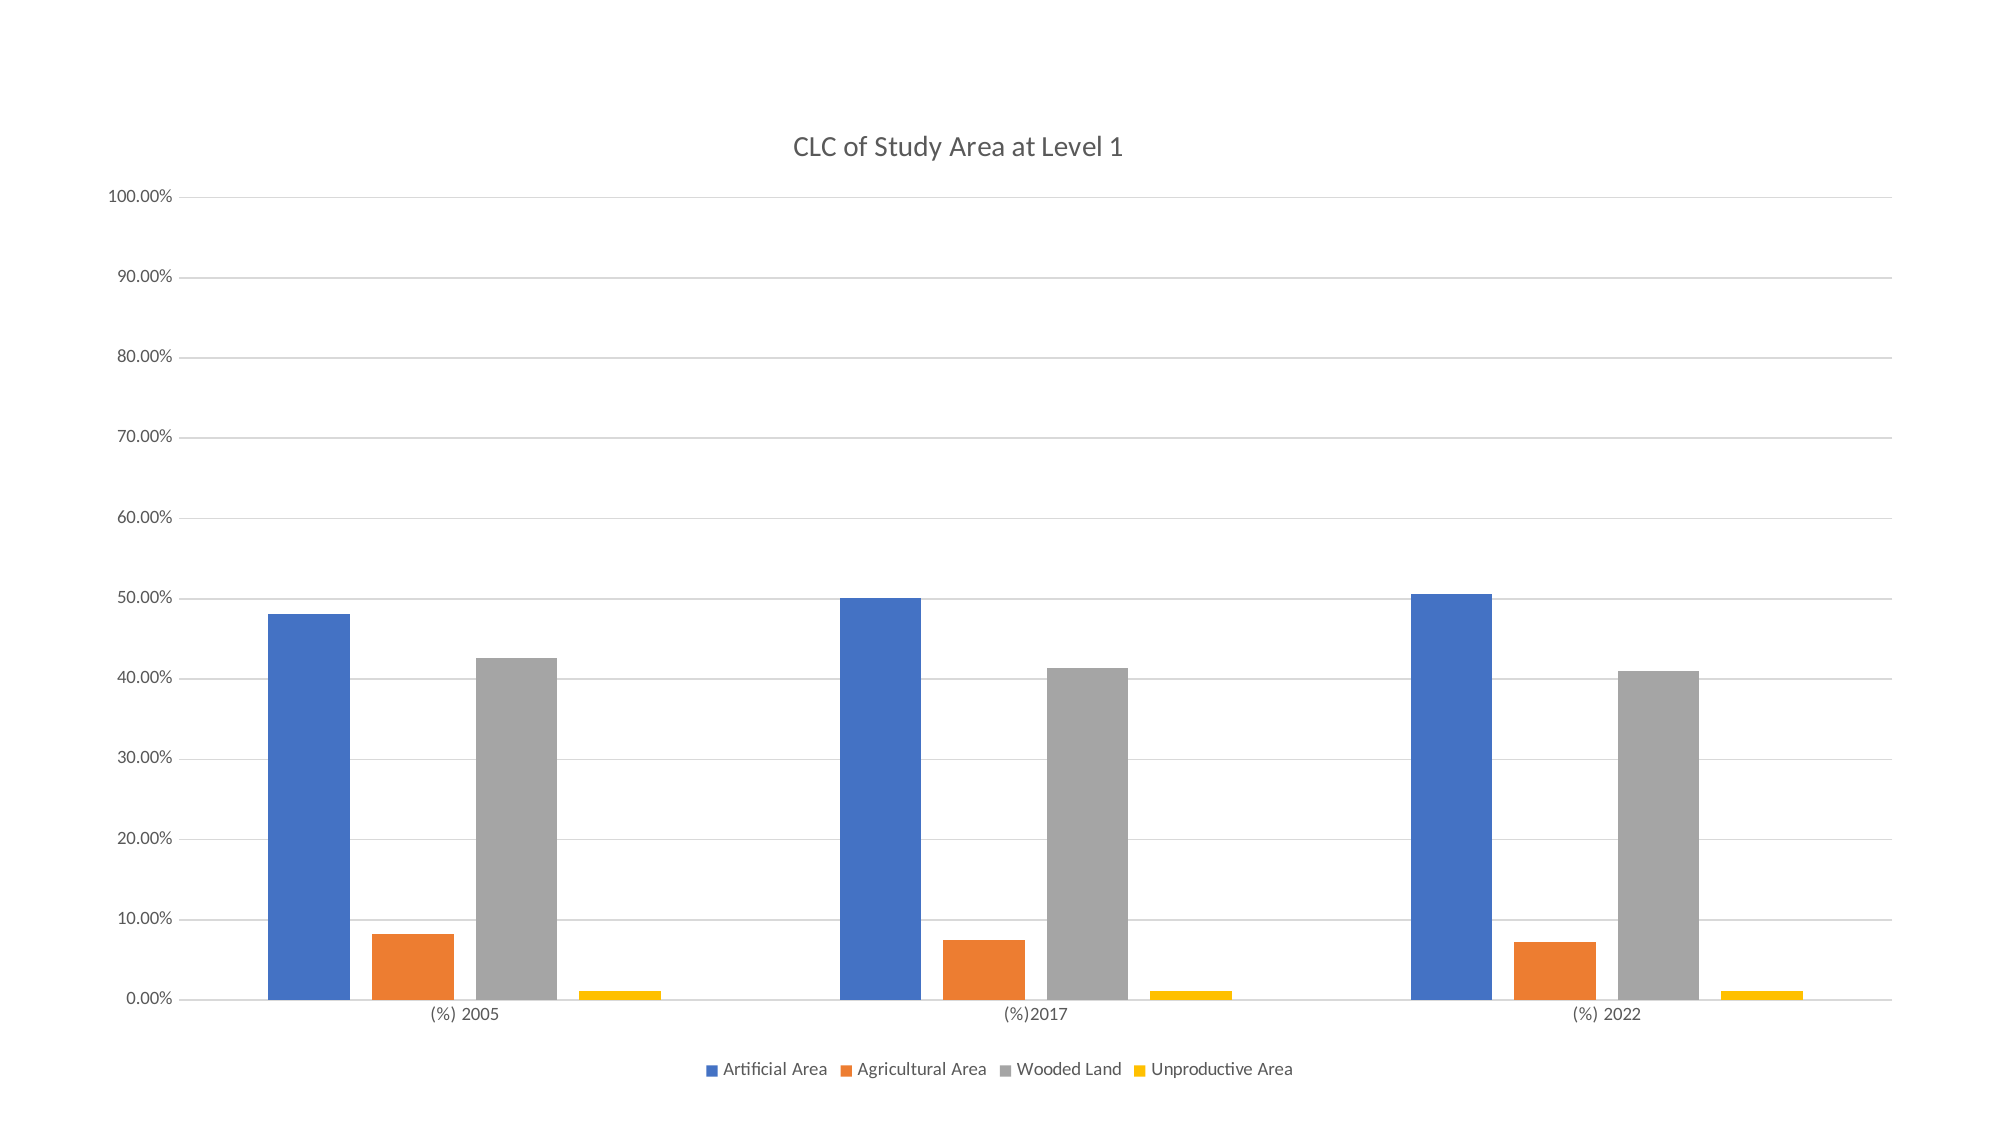

### Chart: CLC of Study Area at Level 1

| Category | Artificial Area | Agricultural Area | Wooded Land | Unproductive Area |
|---|---|---|---|---|
| (%) 2005 | 0.4805363943264806 | 0.08217269208729248 | 0.42609411768718664 | 0.011196795899040282 |
| (%)2017 | 0.5009005601647479 | 0.07437631358456809 | 0.4139234066558857 | 0.010799719594798253 |
| (%) 2022 | 0.5059776049783963 | 0.07292962815055318 | 0.4102930472762539 | 0.010799719594796649 |